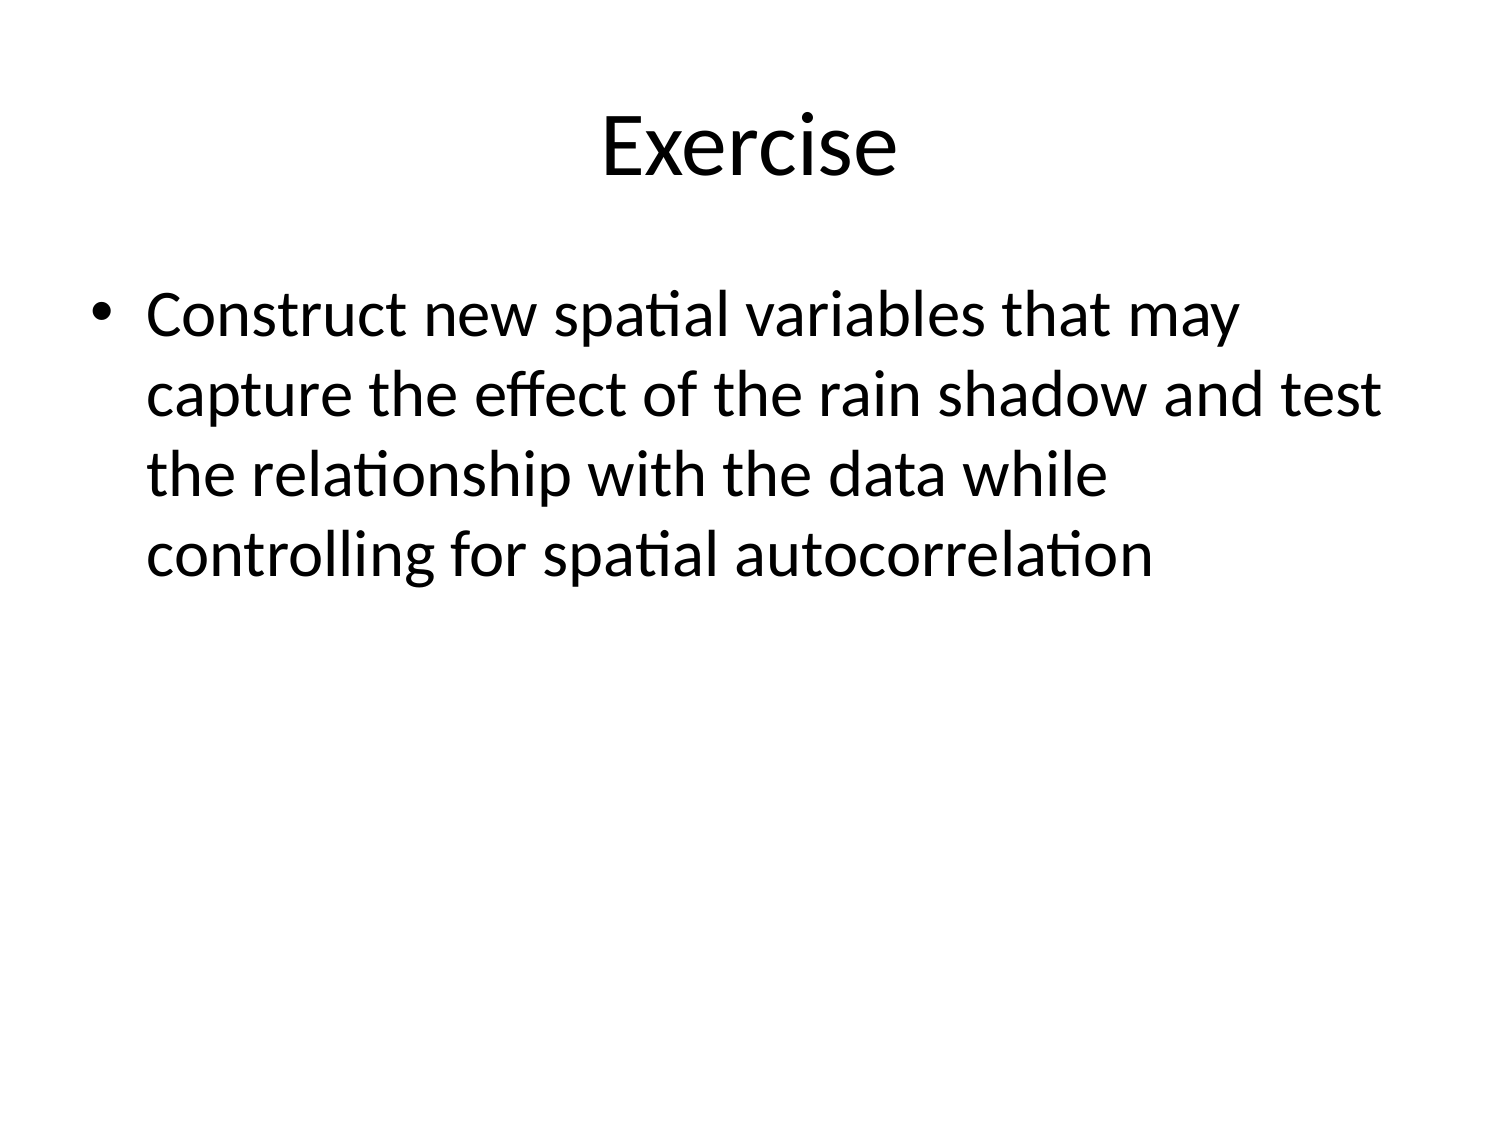

# Exercise
Construct new spatial variables that may capture the effect of the rain shadow and test the relationship with the data while controlling for spatial autocorrelation